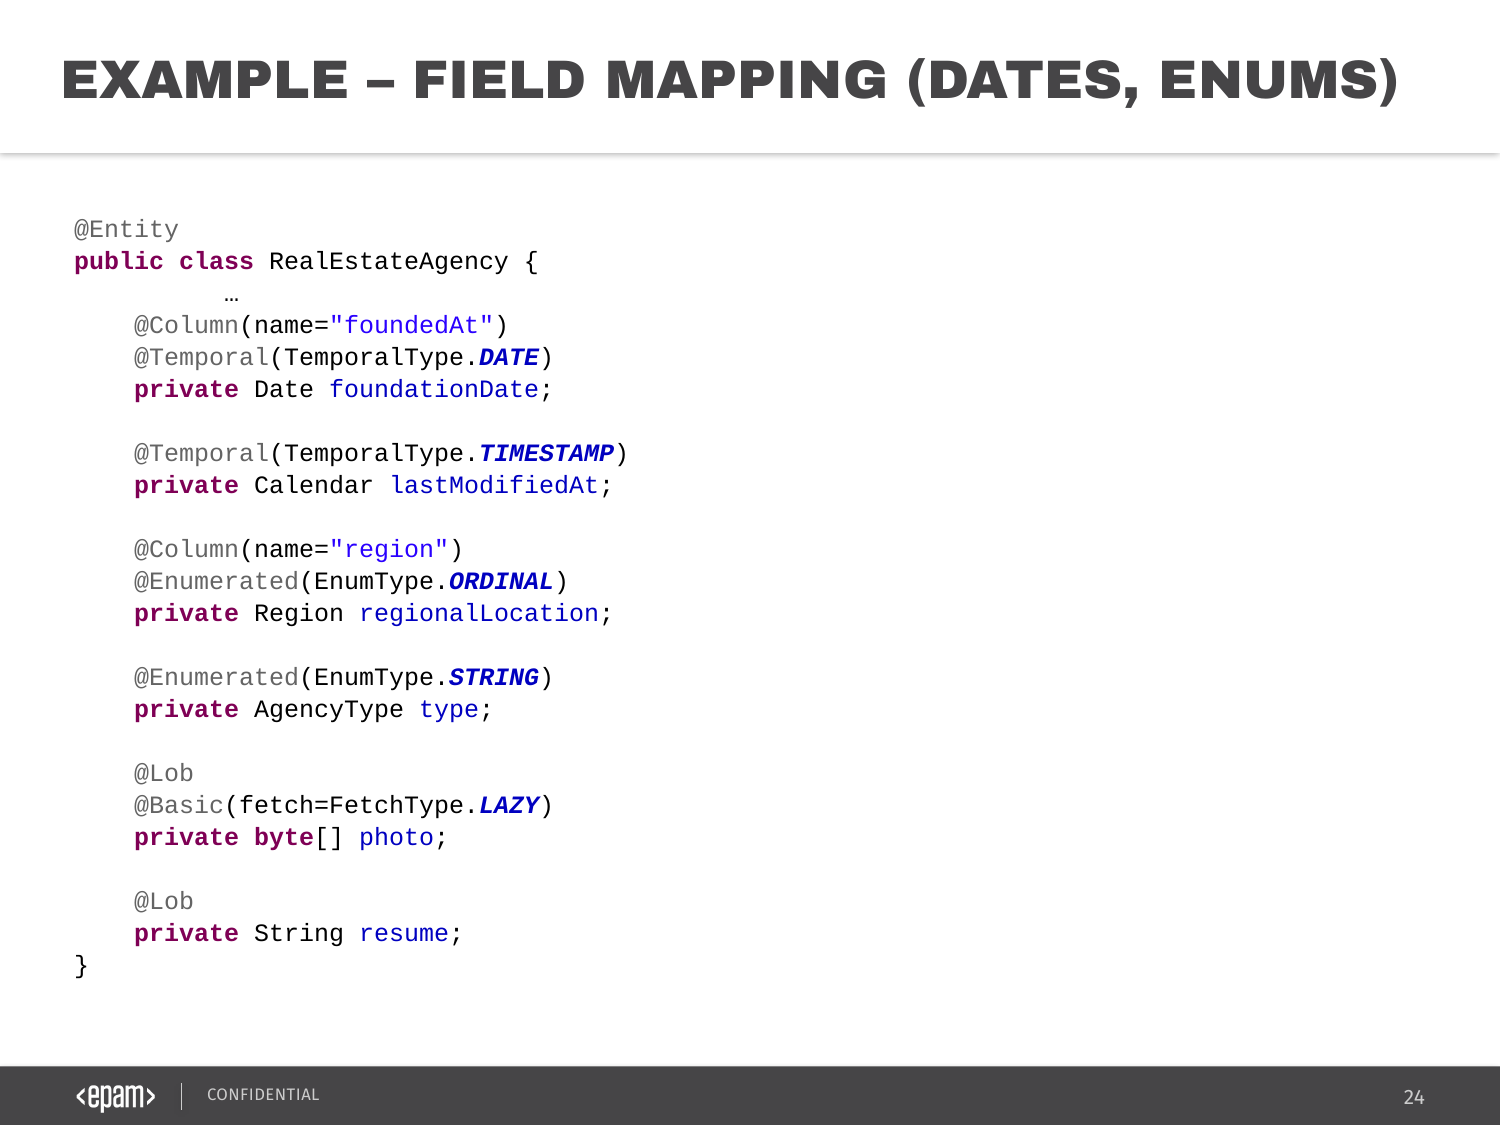

EXAMPLE – FIELD MAPPING (DATES, ENUMS)
@Entity
public class RealEstateAgency {
	…
    @Column(name="foundedAt")
    @Temporal(TemporalType.DATE)
    private Date foundationDate;

    @Temporal(TemporalType.TIMESTAMP)
    private Calendar lastModifiedAt;

    @Column(name="region")
    @Enumerated(EnumType.ORDINAL)
    private Region regionalLocation;

    @Enumerated(EnumType.STRING)
    private AgencyType type;

    @Lob
    @Basic(fetch=FetchType.LAZY)
    private byte[] photo;

    @Lob
    private String resume;
}